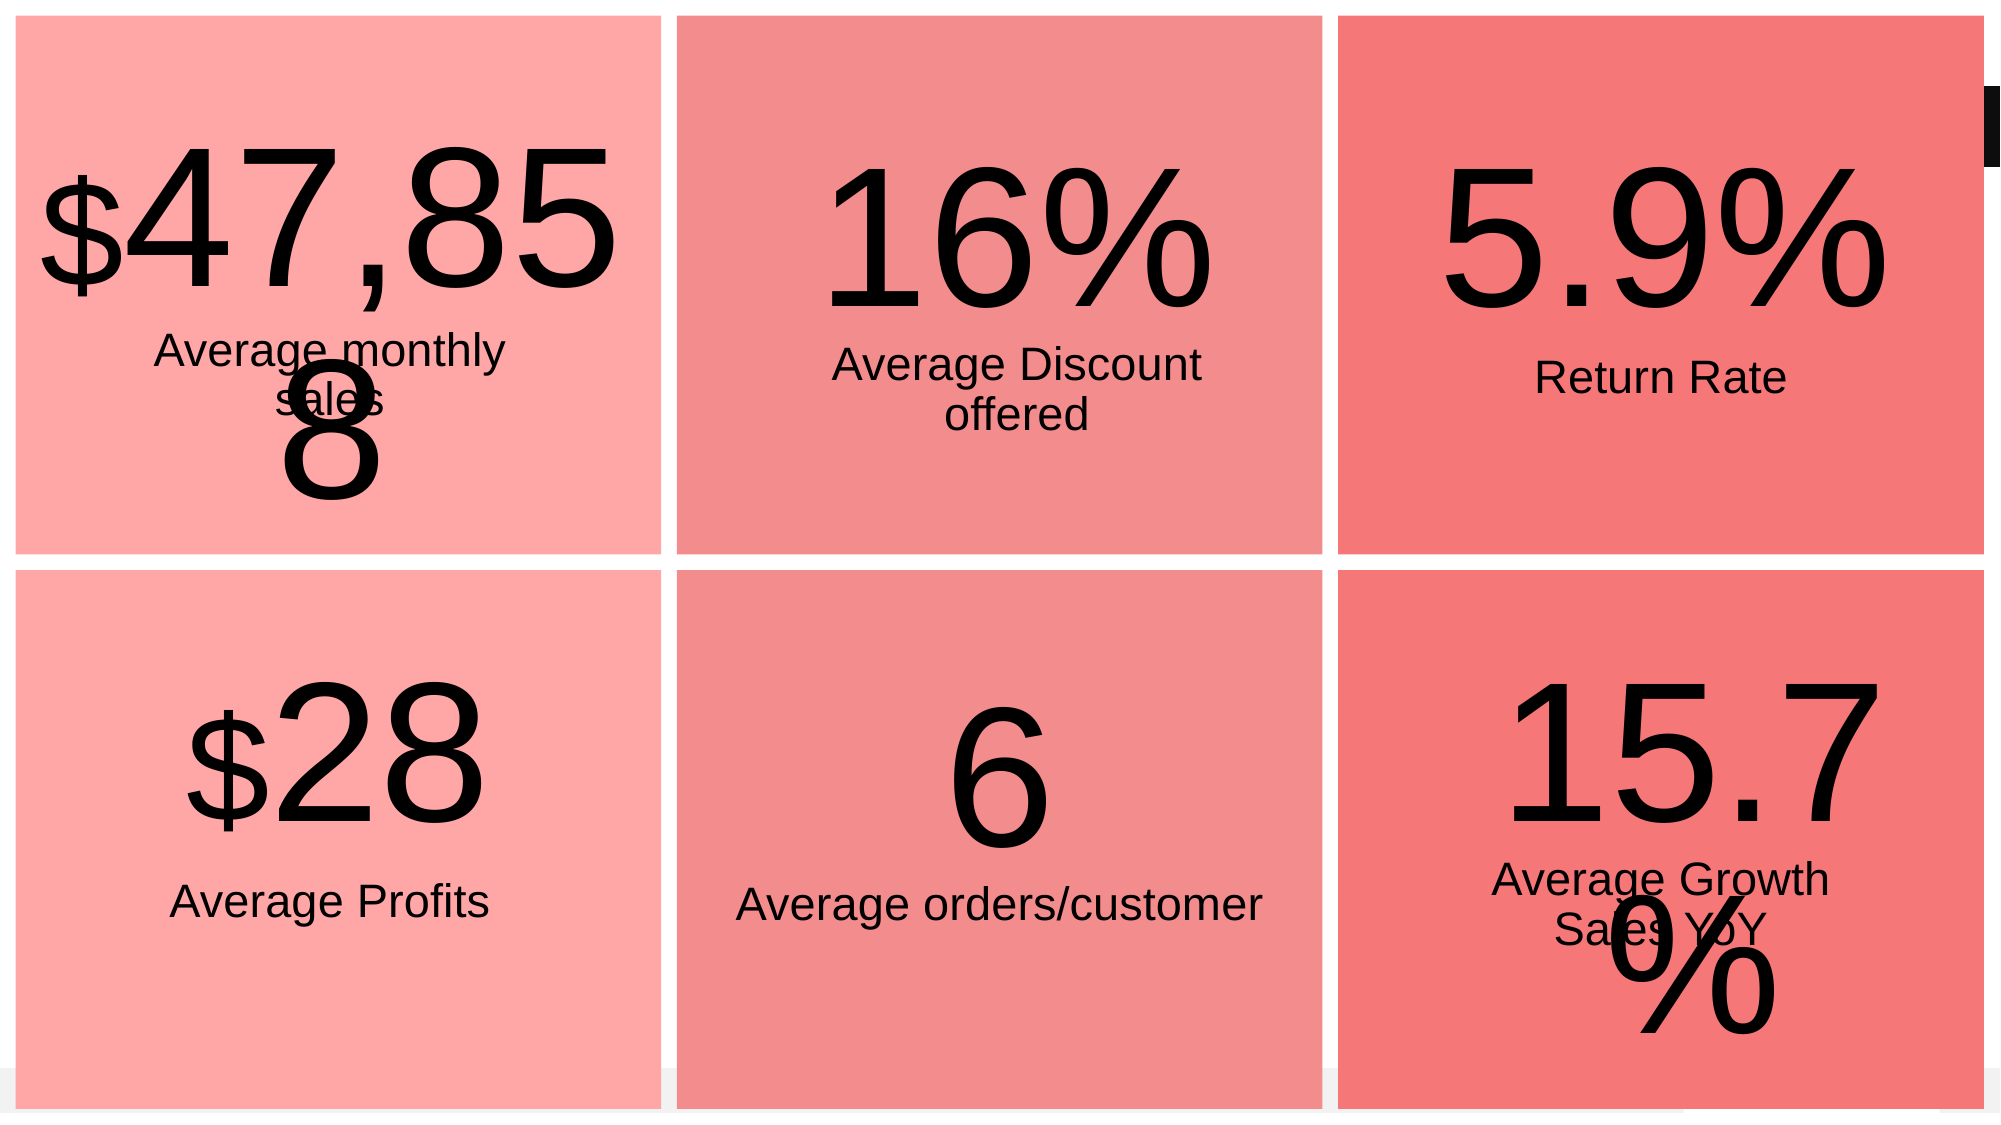

$47,858
16%
5.9%
Average monthly sales
Average Discount offered
Return Rate

$28
15.7%
6
Average Growth Sales YoY
Average Profits
Average orders/customer
Your Logo Here